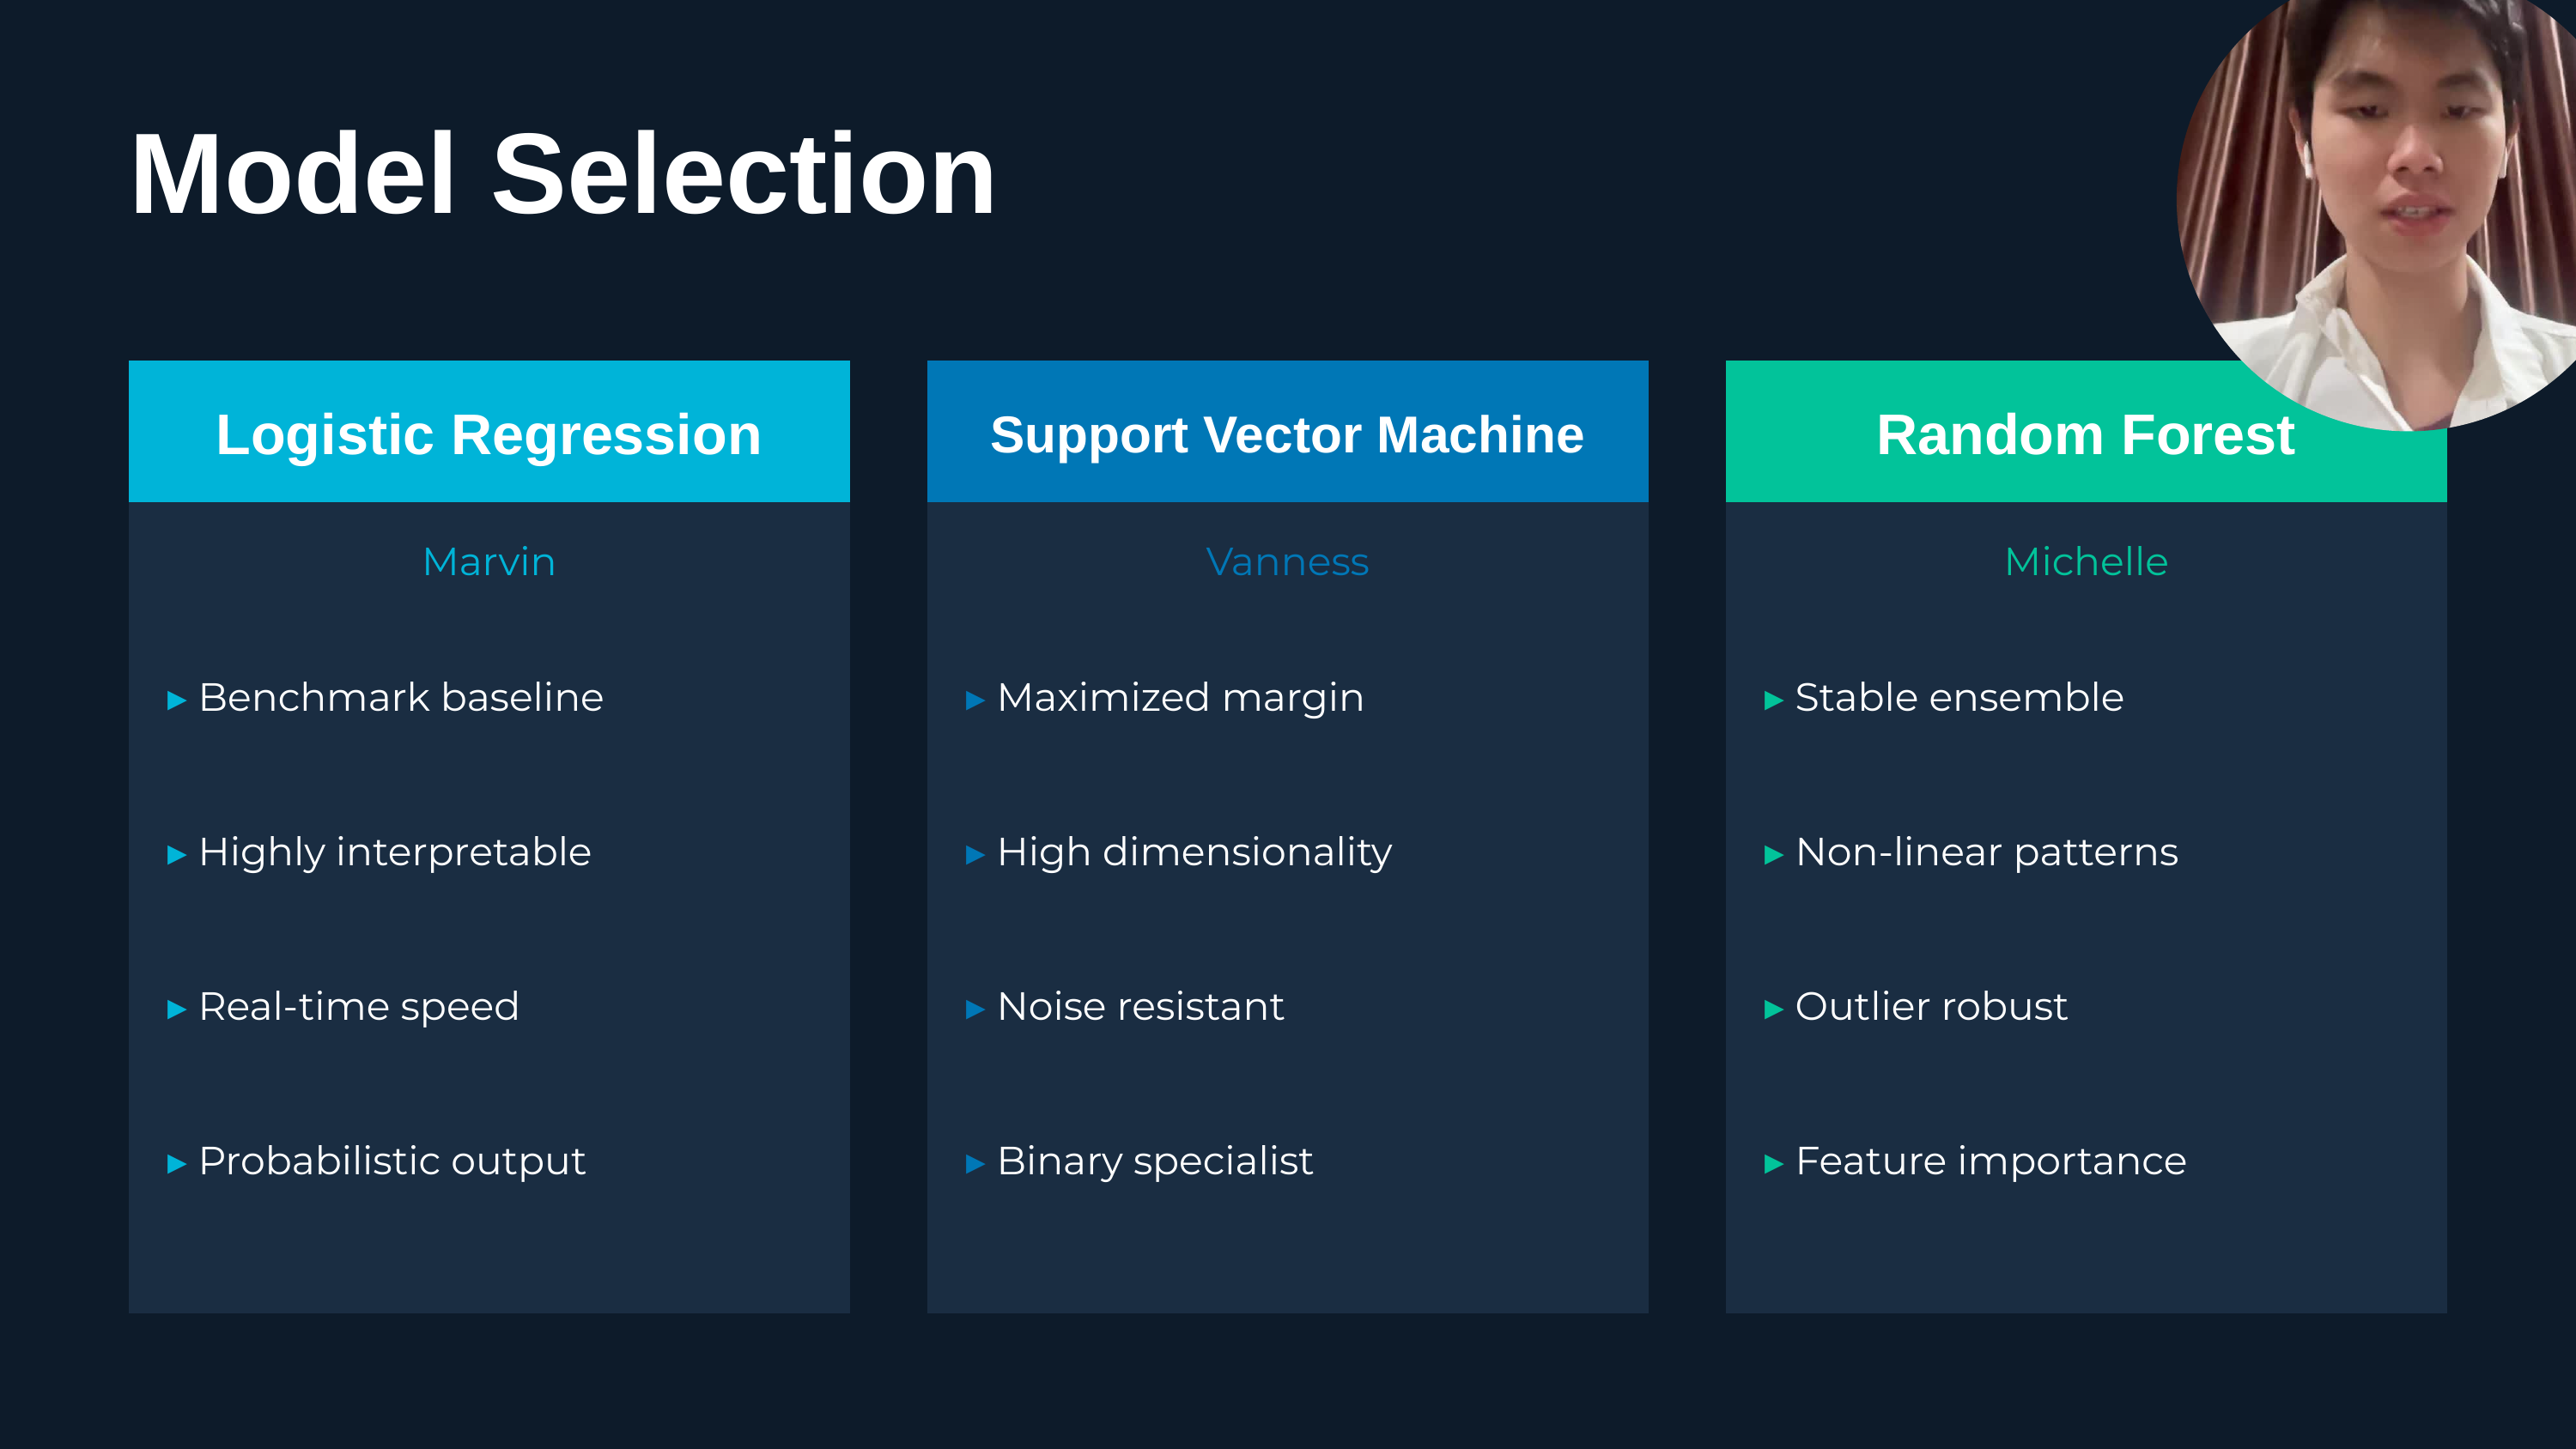

Model Selection

Logistic Regression

Support Vector Machine

Random Forest

Marvin

Vanness

Michelle

▸ Benchmark baseline

▸ Maximized margin

▸ Stable ensemble

▸ Highly interpretable

▸ High dimensionality

▸ Non-linear patterns

▸ Real-time speed

▸ Noise resistant

▸ Outlier robust

▸ Probabilistic output

▸ Binary specialist

▸ Feature importance